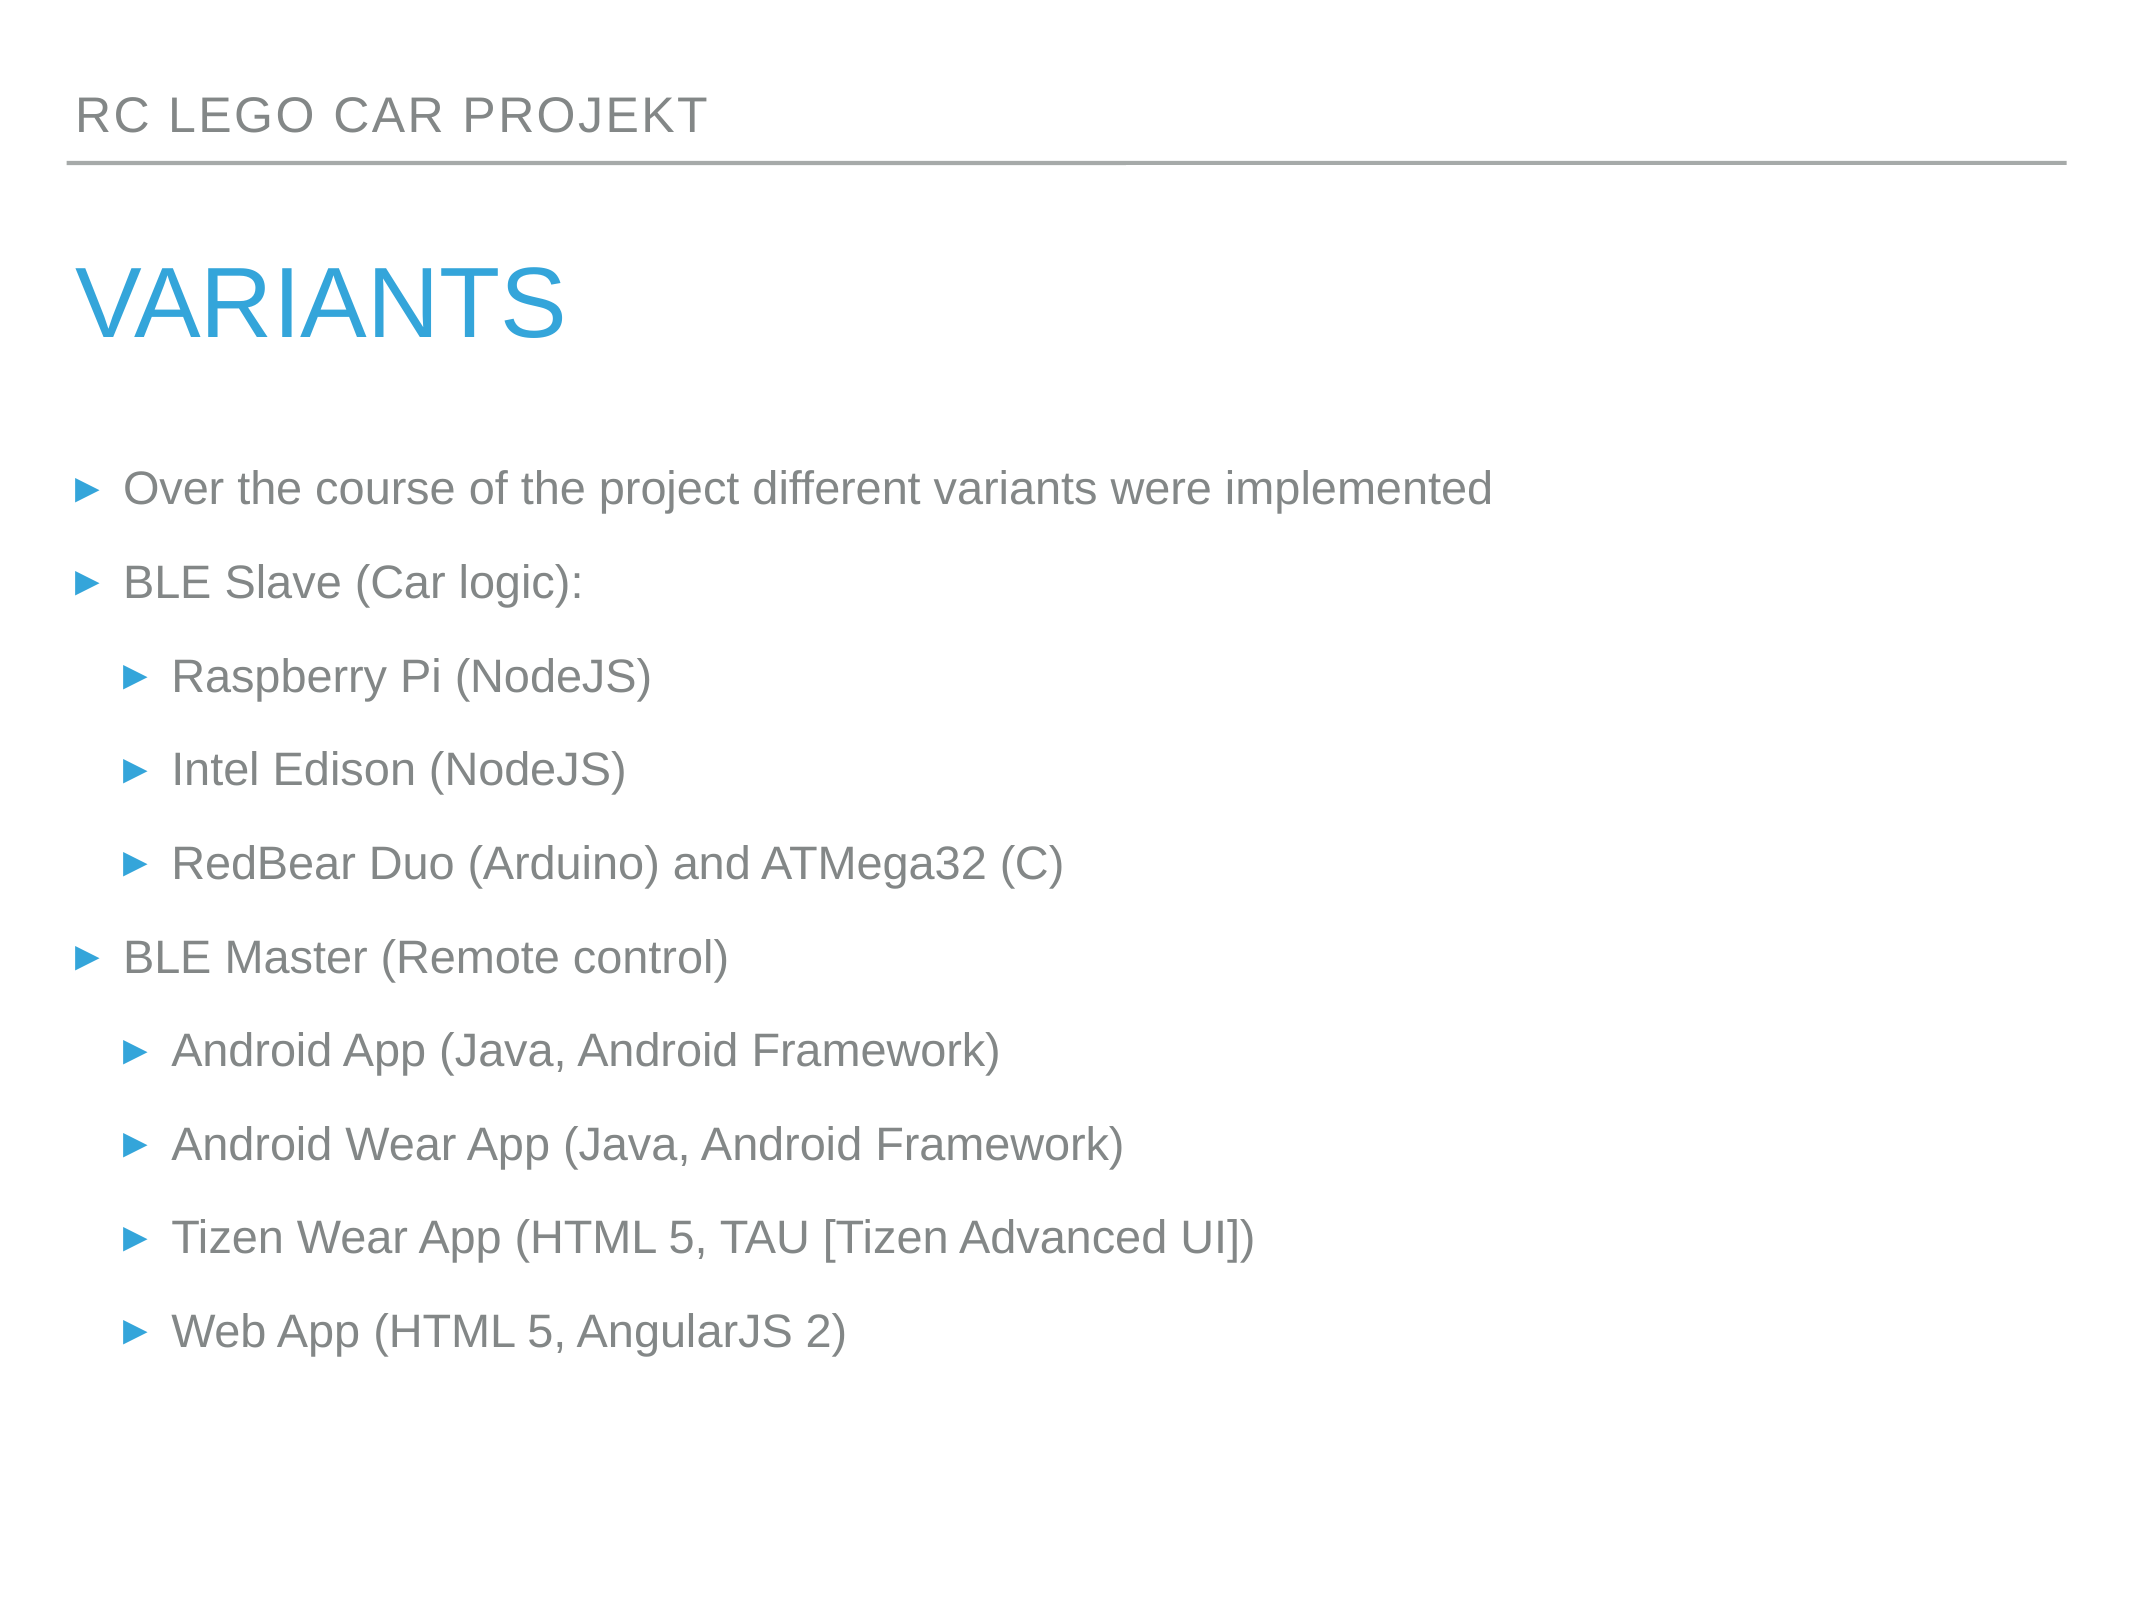

16
RC Lego Car Projekt
# Variants
Over the course of the project different variants were implemented
BLE Slave (Car logic):
Raspberry Pi (NodeJS)
Intel Edison (NodeJS)
RedBear Duo (Arduino) and ATMega32 (C)
BLE Master (Remote control)
Android App (Java, Android Framework)
Android Wear App (Java, Android Framework)
Tizen Wear App (HTML 5, TAU [Tizen Advanced UI])
Web App (HTML 5, AngularJS 2)